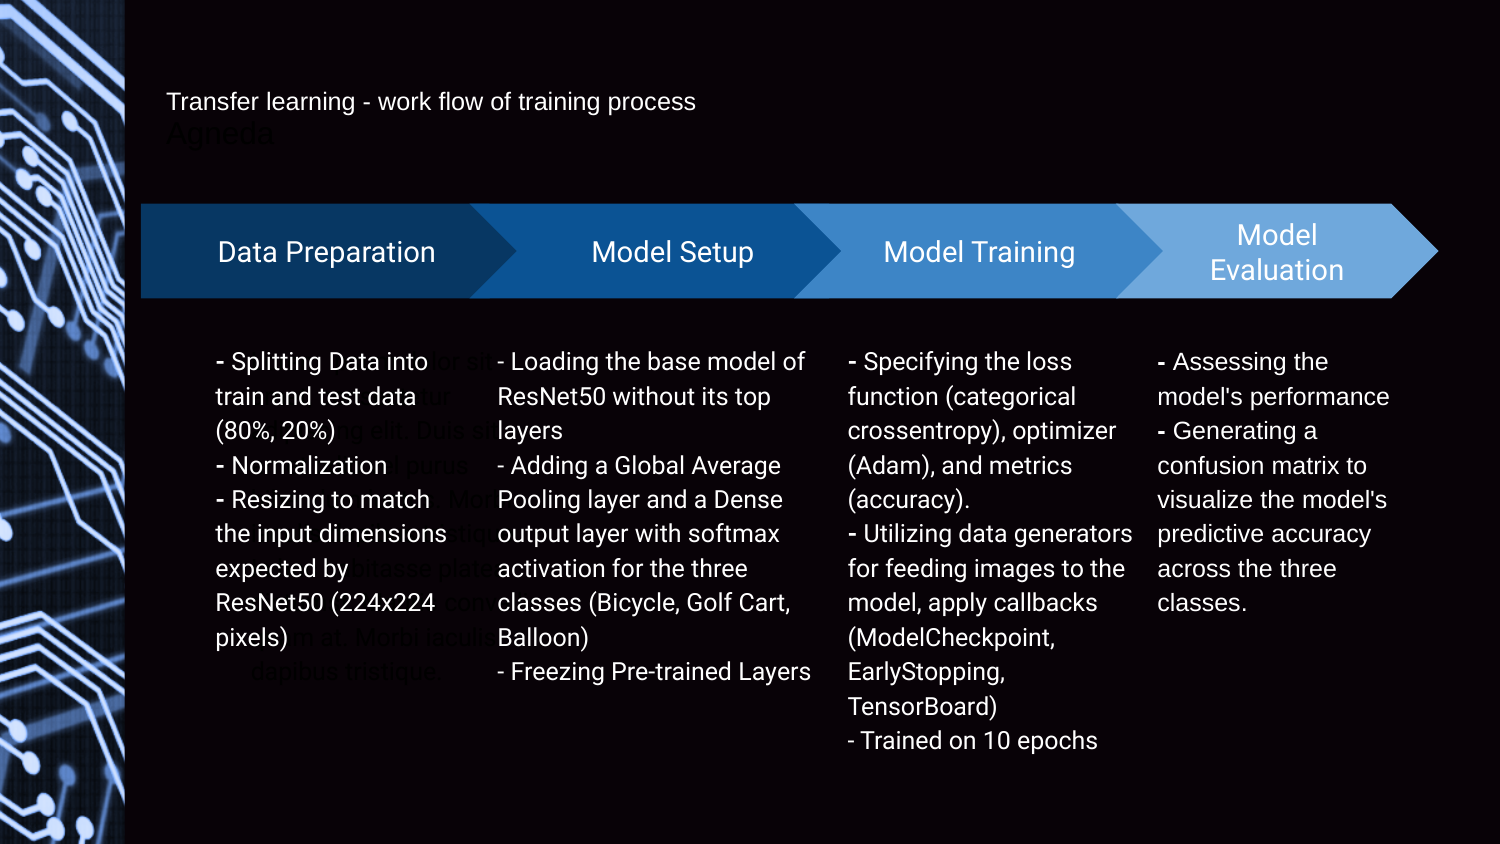

# Transfer learning - work flow of training process
Agneda
Model Training
- Specifying the loss function (categorical crossentropy), optimizer (Adam), and metrics (accuracy).
- Utilizing data generators for feeding images to the model, apply callbacks
(ModelCheckpoint, EarlyStopping, TensorBoard)
- Trained on 10 epochs
Model Setup
- Loading the base model of ResNet50 without its top layers
- Adding a Global Average Pooling layer and a Dense output layer with softmax activation for the three classes (Bicycle, Golf Cart, Balloon)
- Freezing Pre-trained Layers
Model Evaluation
- Assessing the model's performance
- Generating a confusion matrix to visualize the model's predictive accuracy across the three classes.

Data Preparation
- Splitting Data into train and test data (80%, 20%)
- Normalization
- Resizing to match the input dimensions expected by ResNet50 (224x224 pixels)
Lorem ipsum dolor sit amet, consectetur adipiscing elit. Duis sit amet odio vel purus bibendum luctus. Morbi iaculis dapibus tristique. In hac habitasse platea dictumst. Mauris convallis quam at. Morbi iaculis dapibus tristique.